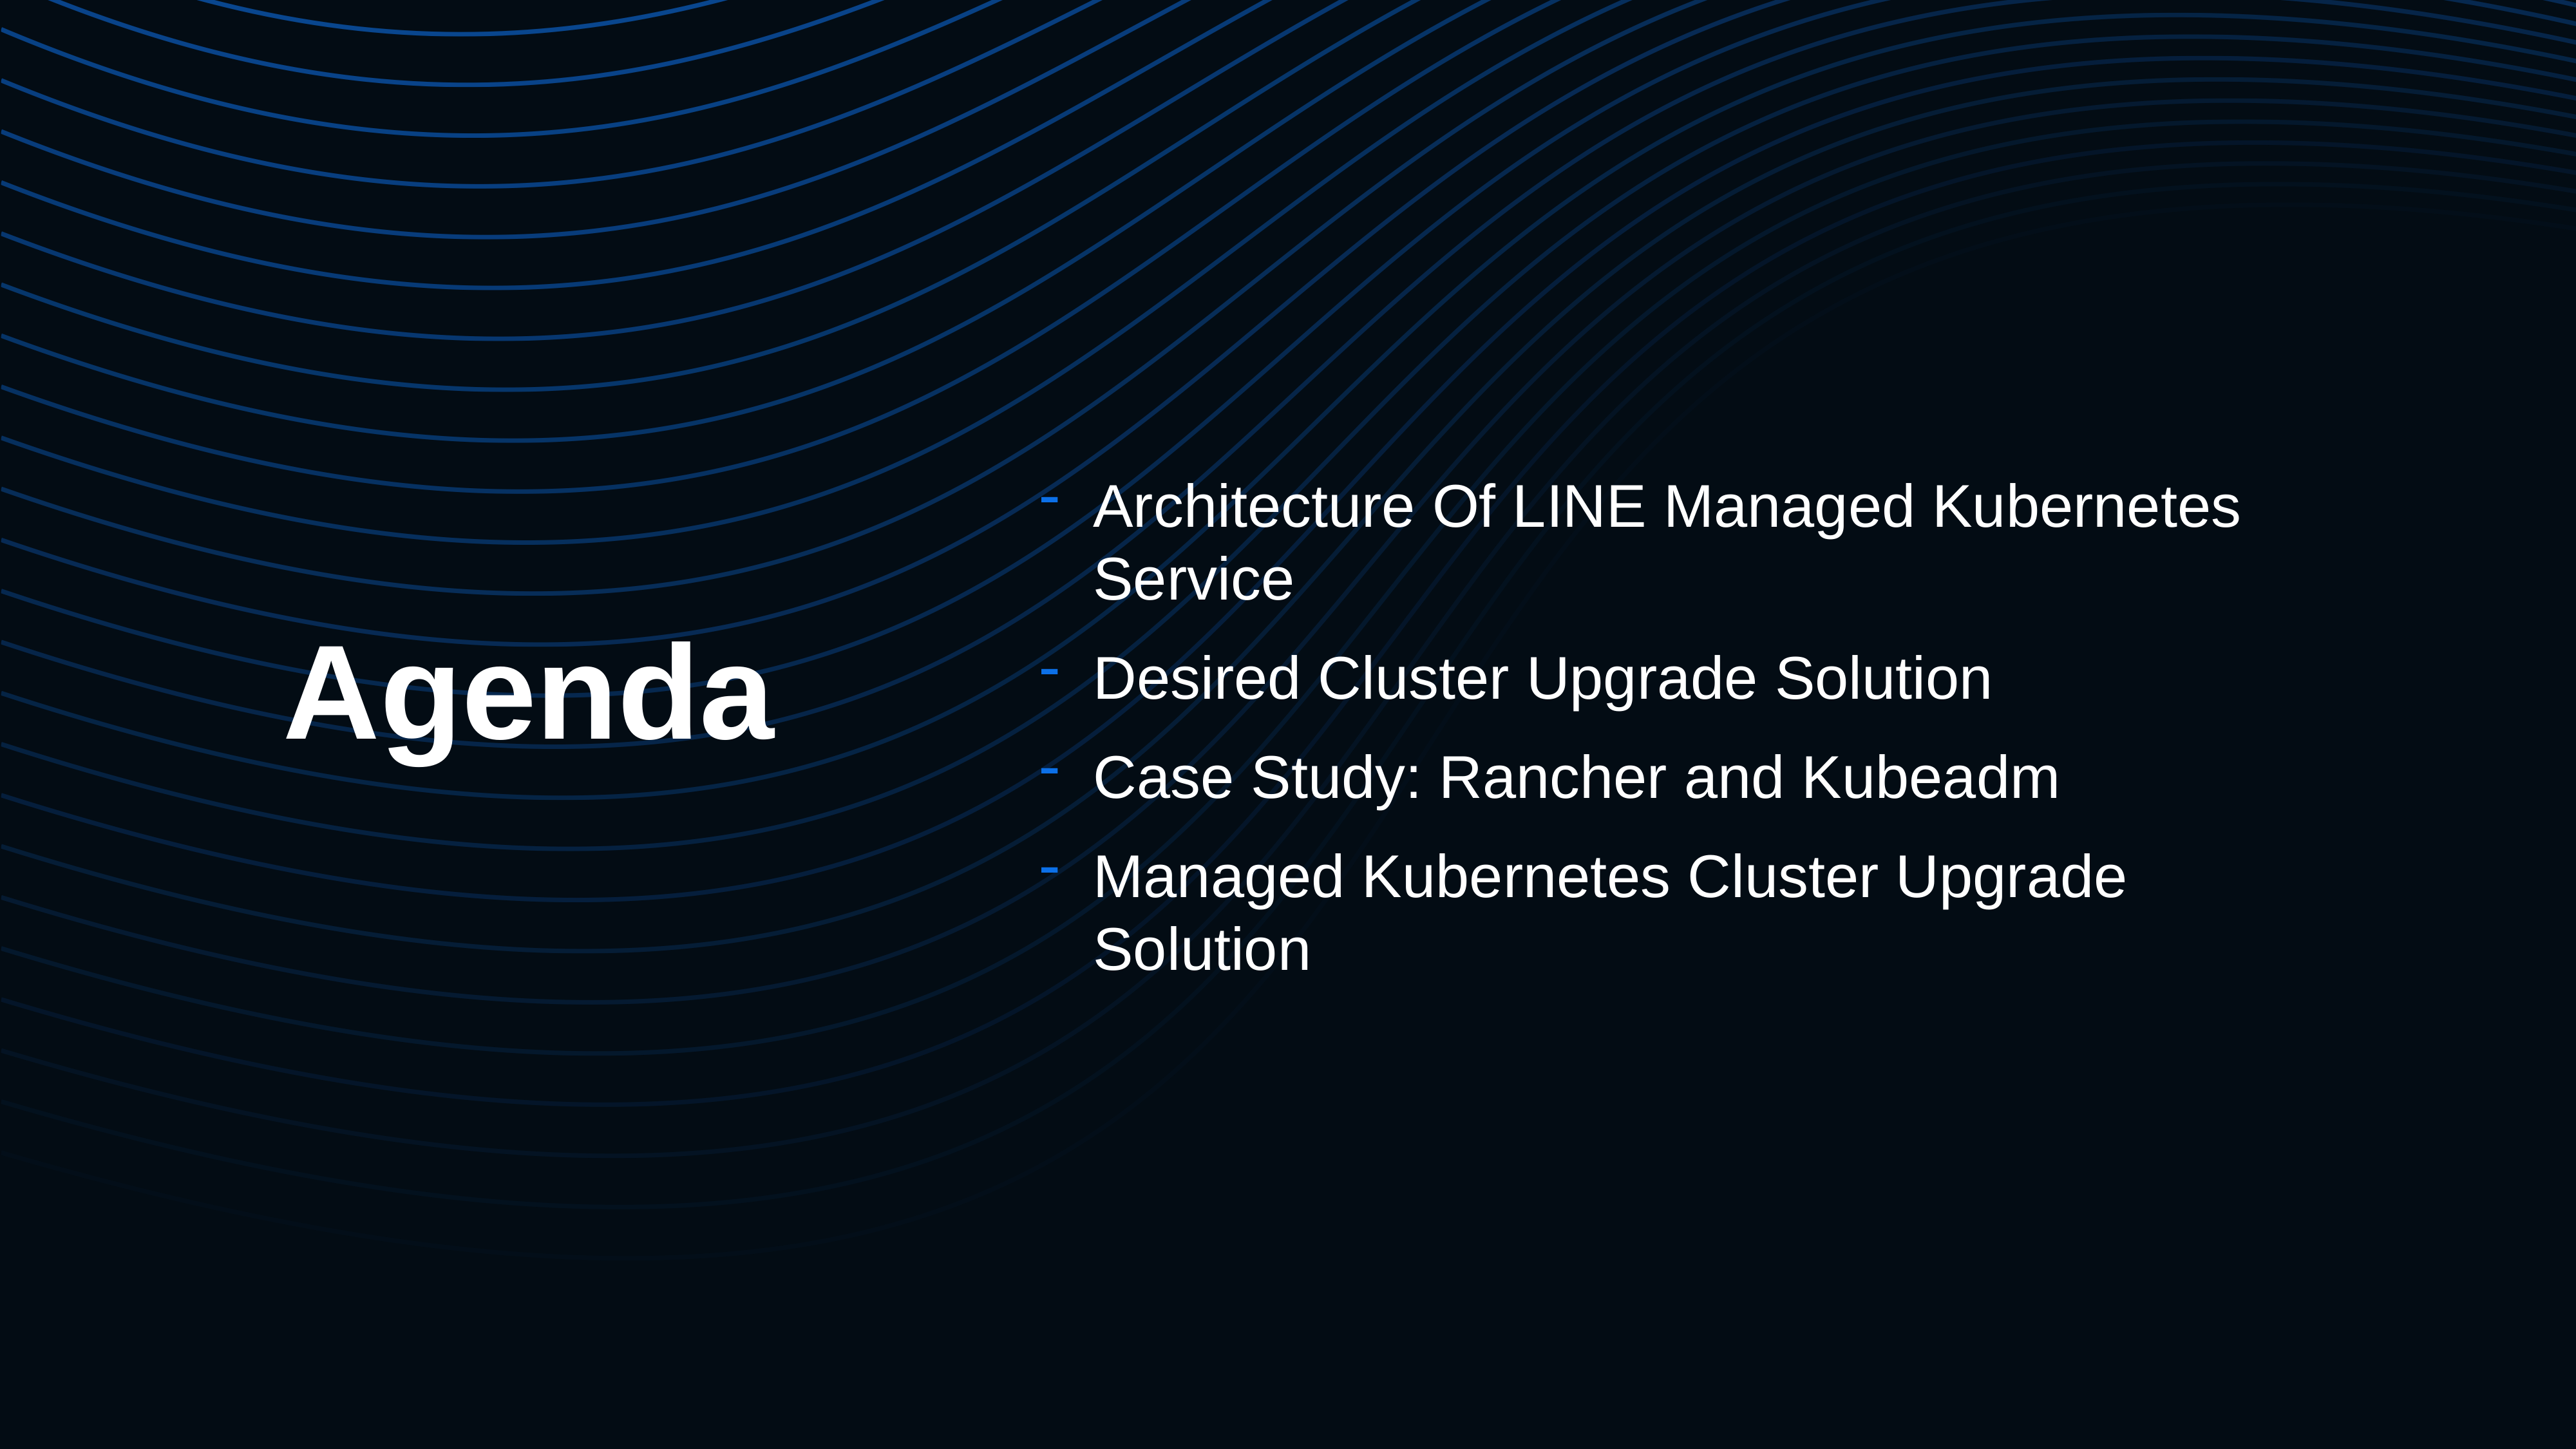

Architecture Of LINE Managed Kubernetes Service
Desired Cluster Upgrade Solution
Case Study: Rancher and Kubeadm
Managed Kubernetes Cluster Upgrade Solution
Agenda